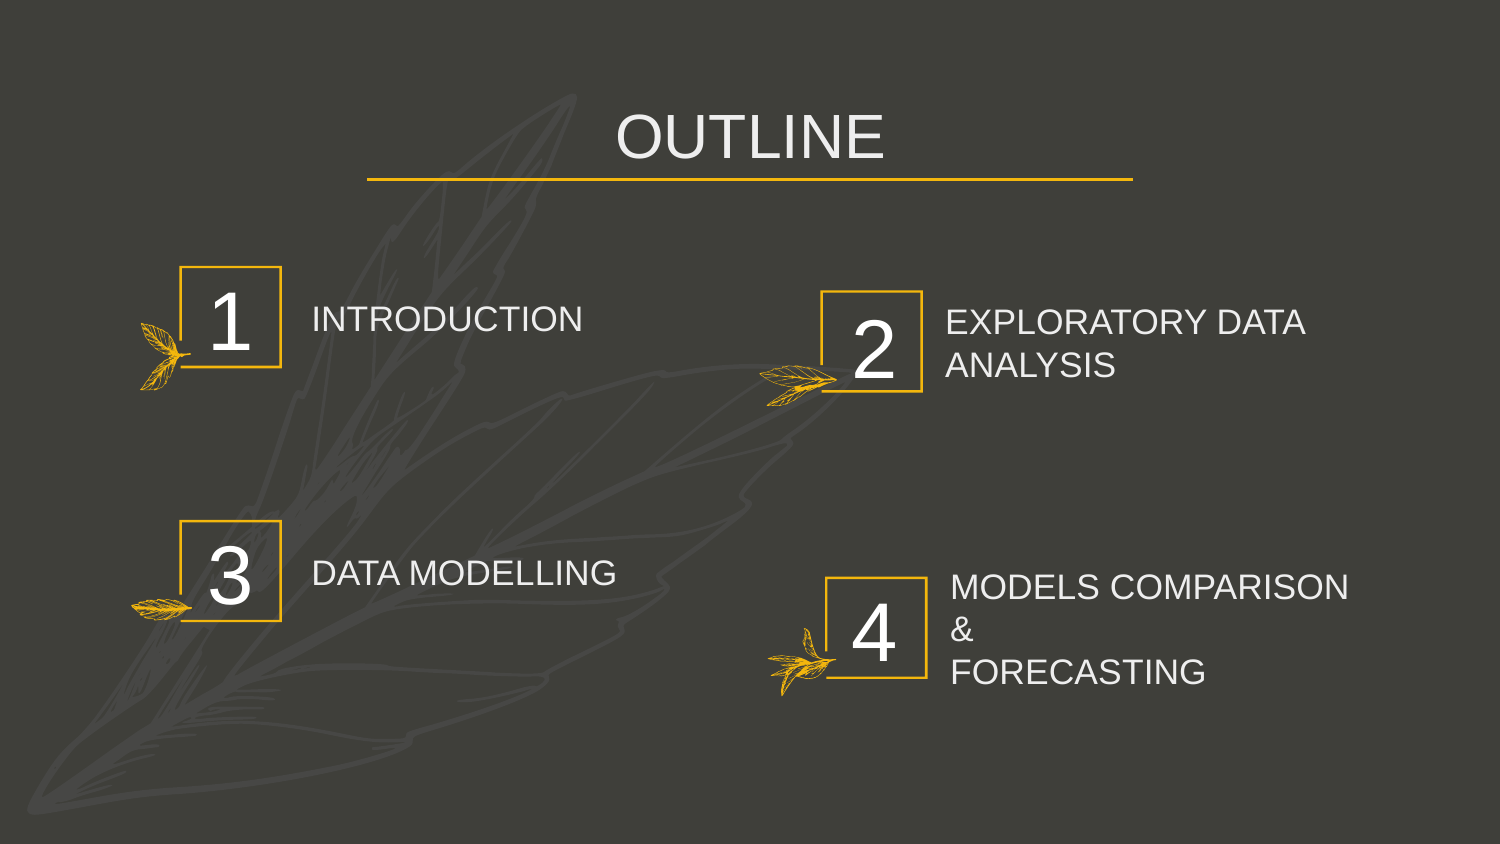

# OUTLINE

1
EXPLORATORY DATA ANALYSIS

INTRODUCTION
2

3
DATA MODELLING

4
MODELS COMPARISON &
FORECASTING